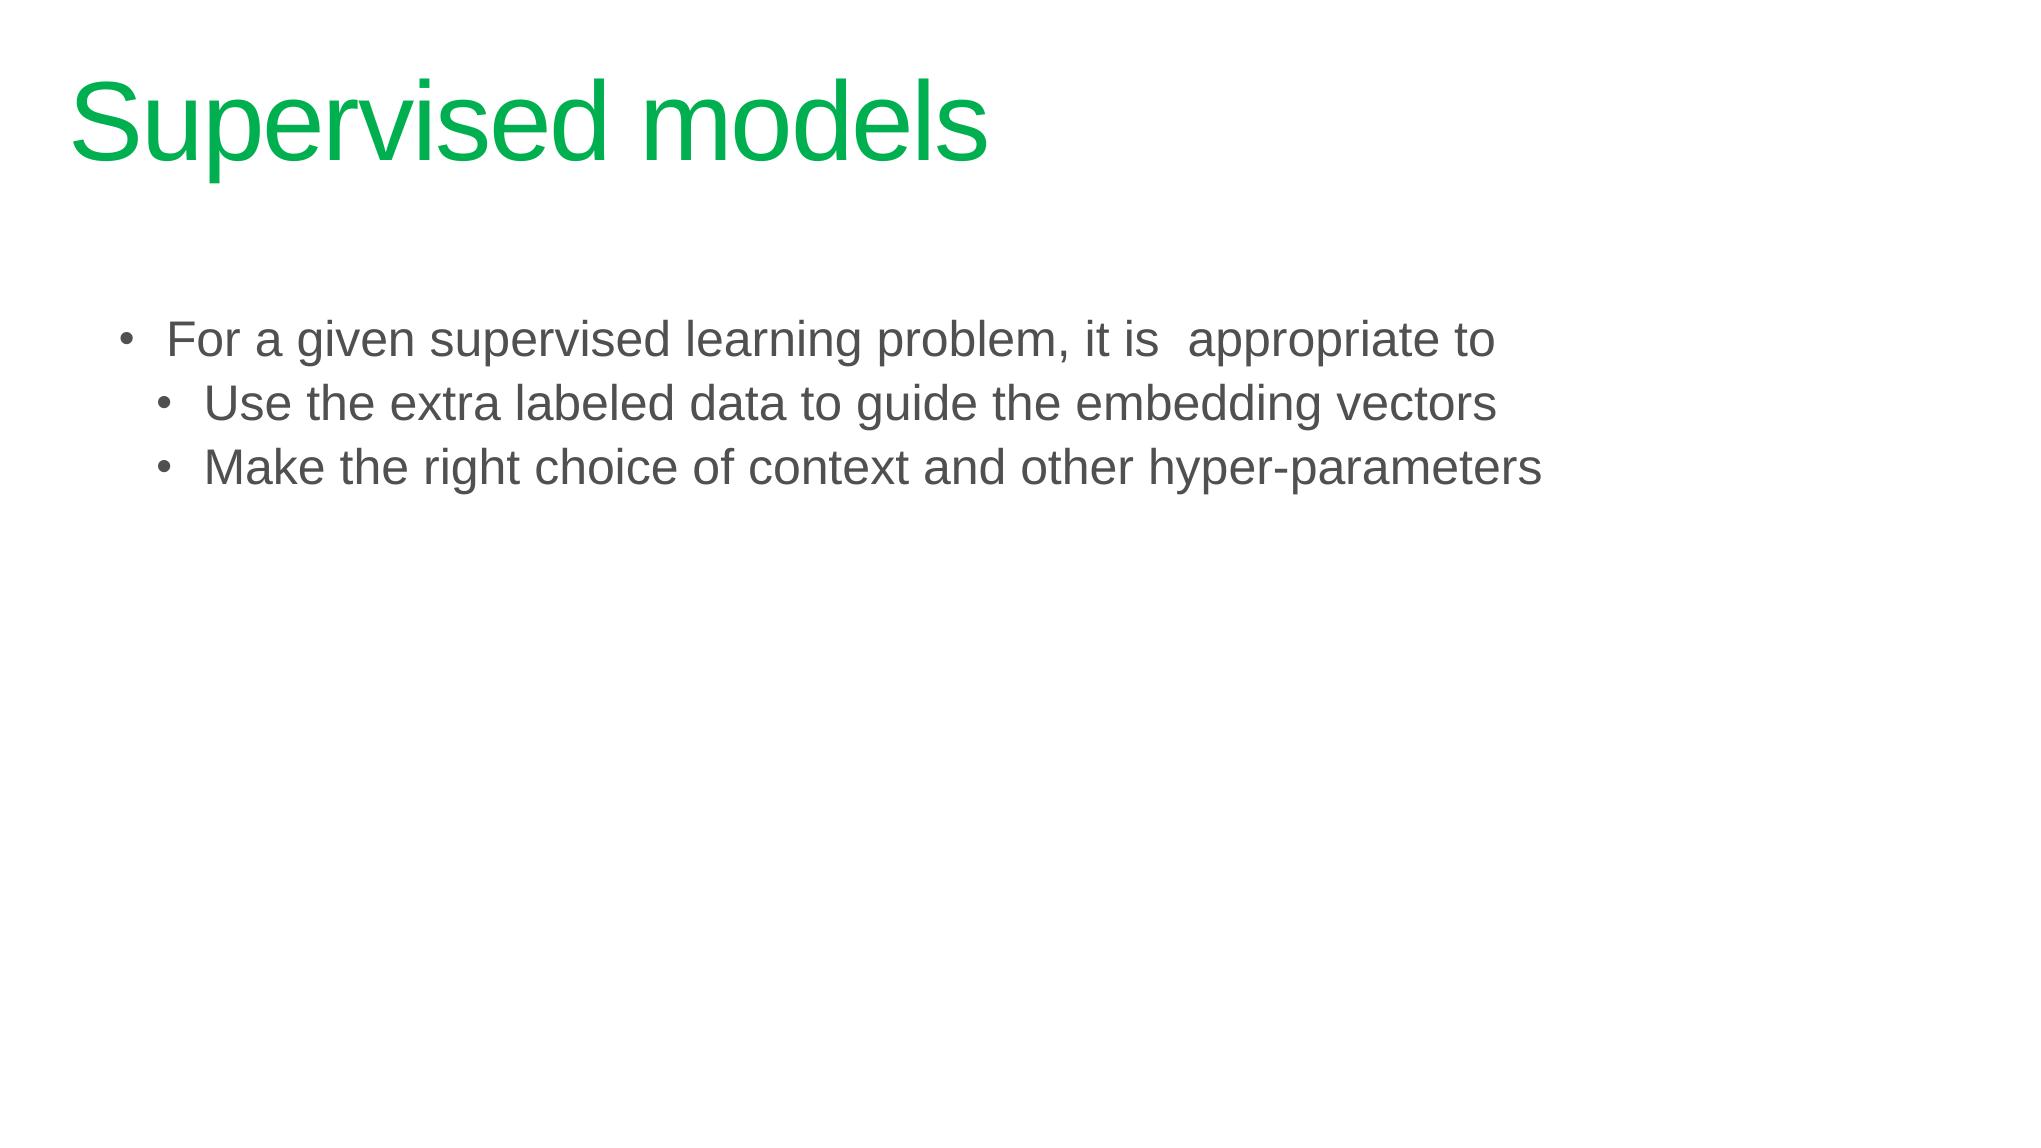

# Supervised models
For a given supervised learning problem, it is  appropriate to
Use the extra labeled data to guide the embedding vectors
Make the right choice of context and other hyper-parameters